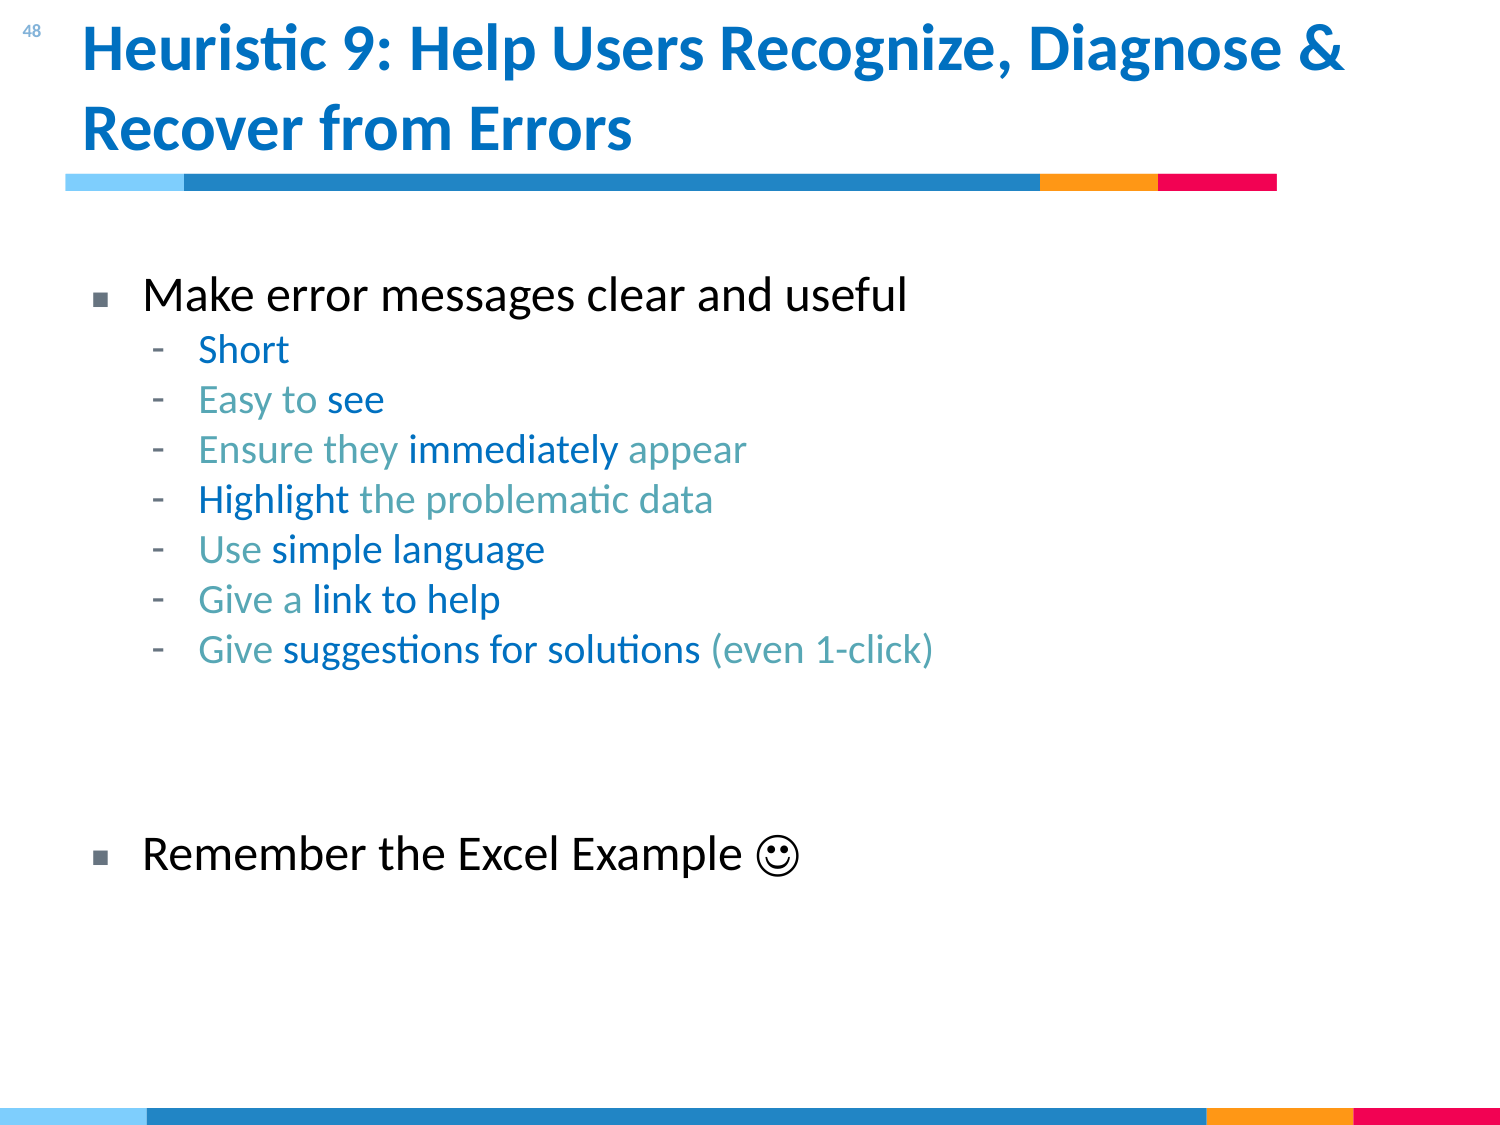

48
# Heuristic 9: Help Users Recognize, Diagnose & Recover from Errors
Make error messages clear and useful
Short
Easy to see
Ensure they immediately appear
Highlight the problematic data
Use simple language
Give a link to help
Give suggestions for solutions (even 1-click)

Remember the Excel Example ☺